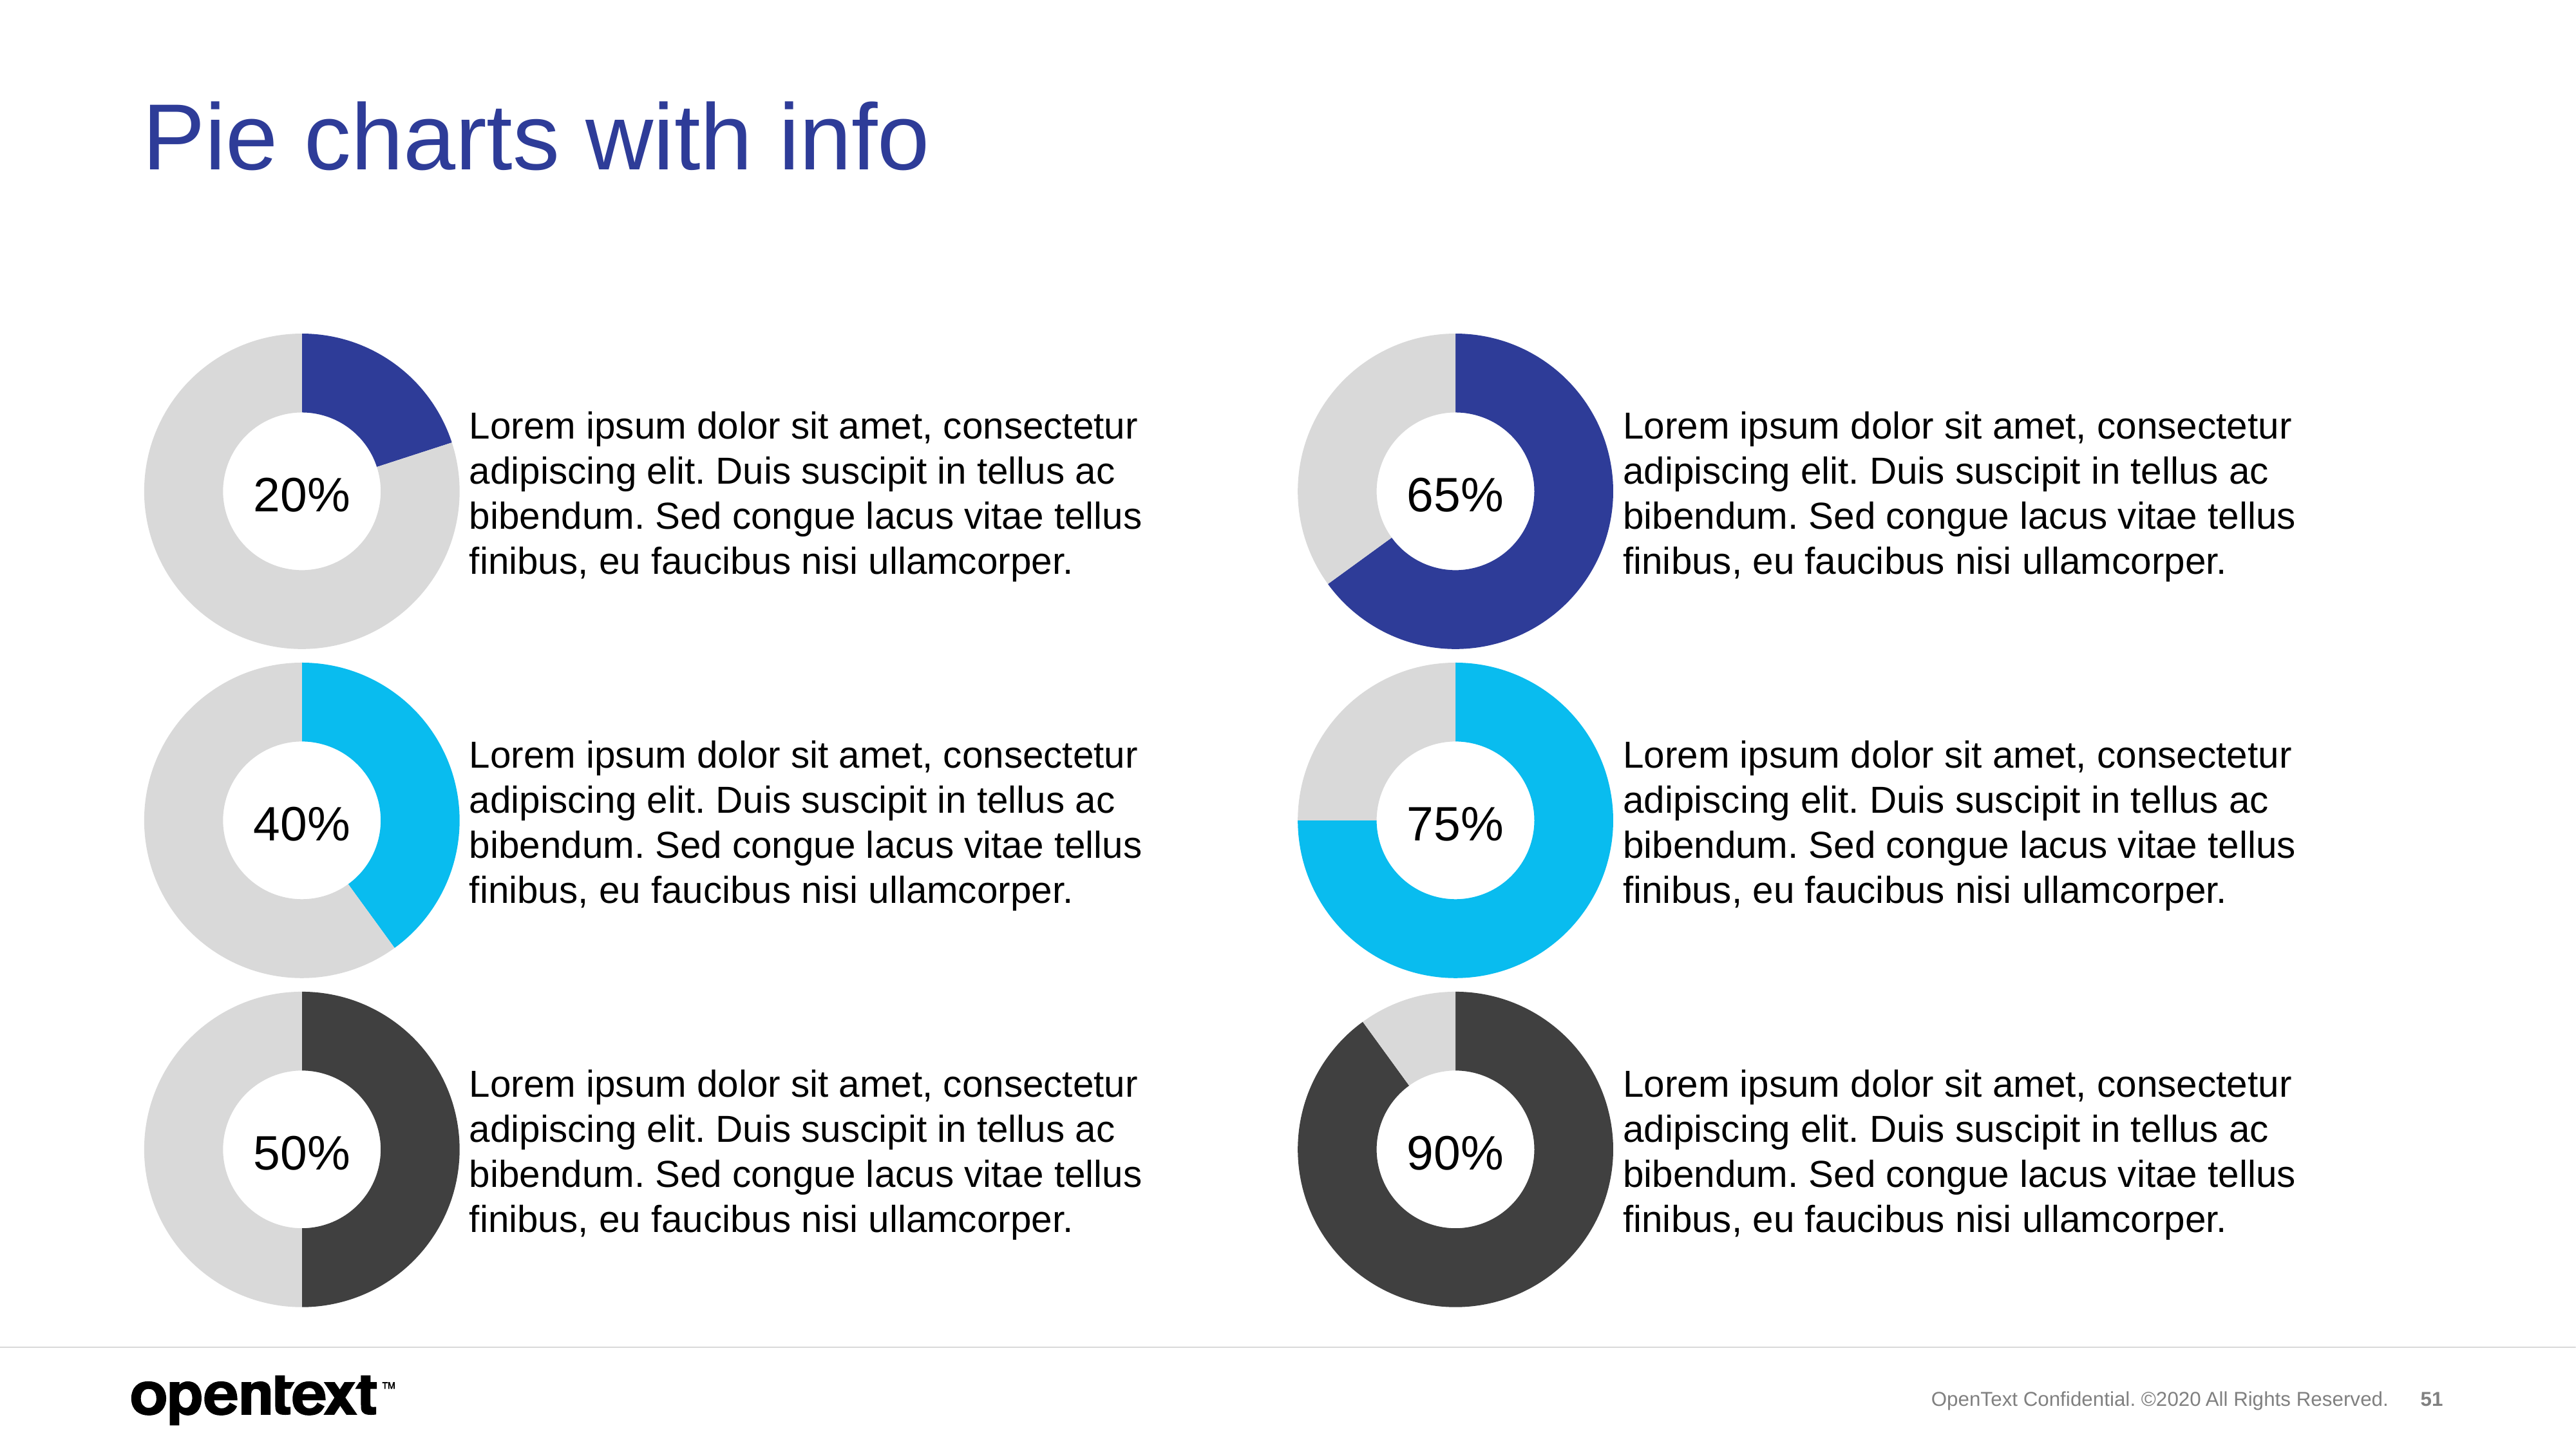

# Pie charts with info

### Chart

| Category | Sales |
|---|---|
| 1st Qtr | 20.0 |
| 2nd Qtr | 80.0 |

### Chart

| Category | Sales |
|---|---|
| 1st Qtr | 65.0 |
| 2nd Qtr | 35.0 |
20%
65%
Lorem ipsum dolor sit amet, consectetur adipiscing elit. Duis suscipit in tellus ac bibendum. Sed congue lacus vitae tellus finibus, eu faucibus nisi ullamcorper.
Lorem ipsum dolor sit amet, consectetur adipiscing elit. Duis suscipit in tellus ac bibendum. Sed congue lacus vitae tellus finibus, eu faucibus nisi ullamcorper.

### Chart

| Category | Sales |
|---|---|
| 1st Qtr | 40.0 |
| 2nd Qtr | 60.0 |

### Chart

| Category | Sales |
|---|---|
| 1st Qtr | 75.0 |
| 2nd Qtr | 25.0 |
40%
75%
Lorem ipsum dolor sit amet, consectetur adipiscing elit. Duis suscipit in tellus ac bibendum. Sed congue lacus vitae tellus finibus, eu faucibus nisi ullamcorper.
Lorem ipsum dolor sit amet, consectetur adipiscing elit. Duis suscipit in tellus ac bibendum. Sed congue lacus vitae tellus finibus, eu faucibus nisi ullamcorper.

### Chart

| Category | Sales |
|---|---|
| 1st Qtr | 50.0 |
| 2nd Qtr | 50.0 |

### Chart

| Category | Sales |
|---|---|
| 1st Qtr | 90.0 |
| 2nd Qtr | 10.0 |
50%
90%
Lorem ipsum dolor sit amet, consectetur adipiscing elit. Duis suscipit in tellus ac bibendum. Sed congue lacus vitae tellus finibus, eu faucibus nisi ullamcorper.
Lorem ipsum dolor sit amet, consectetur adipiscing elit. Duis suscipit in tellus ac bibendum. Sed congue lacus vitae tellus finibus, eu faucibus nisi ullamcorper.